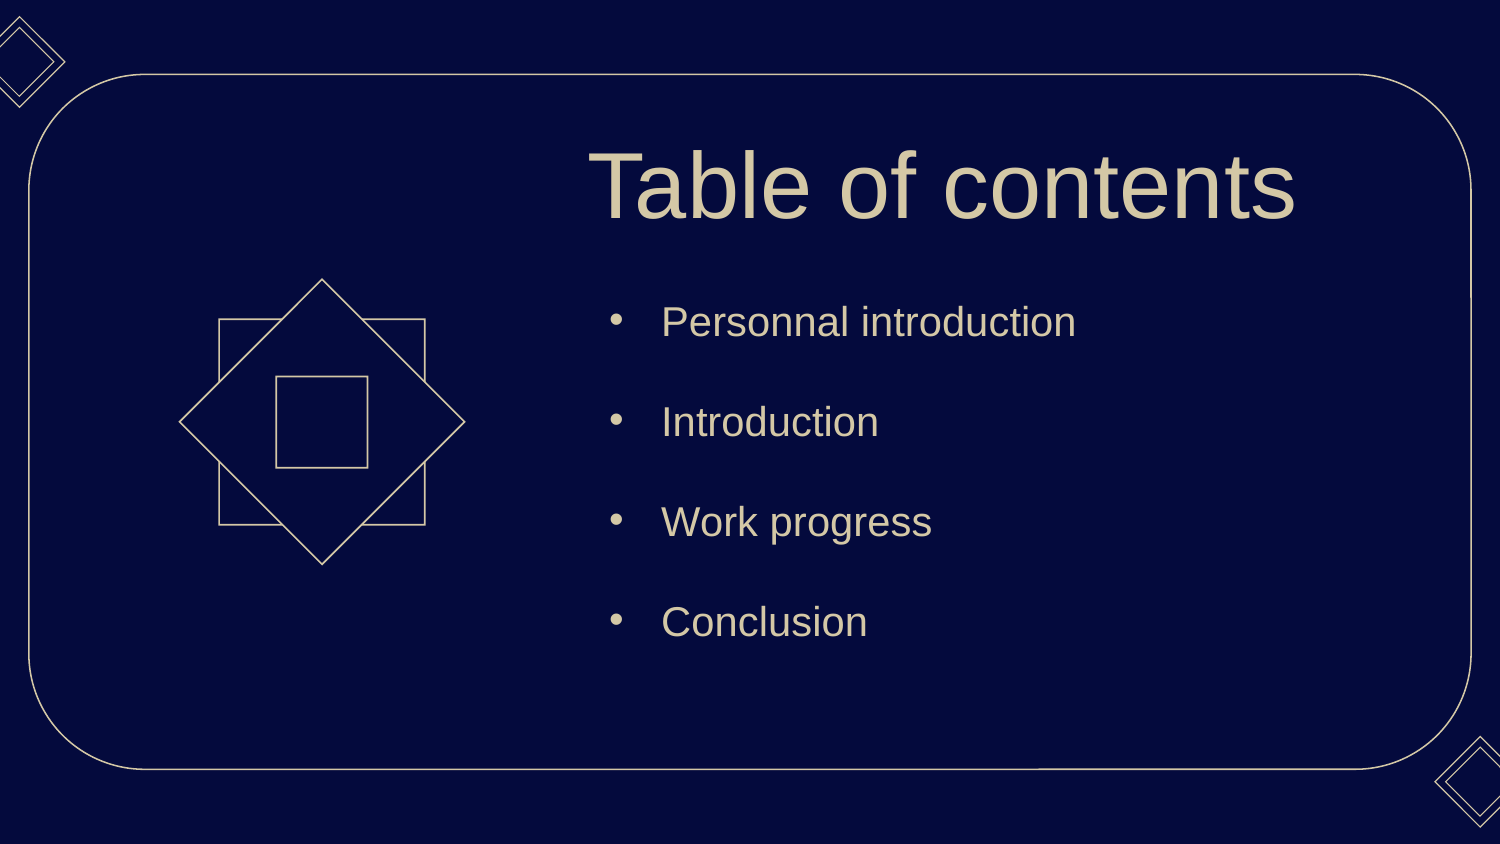

# Table of contents
Personnal introduction
Introduction
Work progress
Conclusion